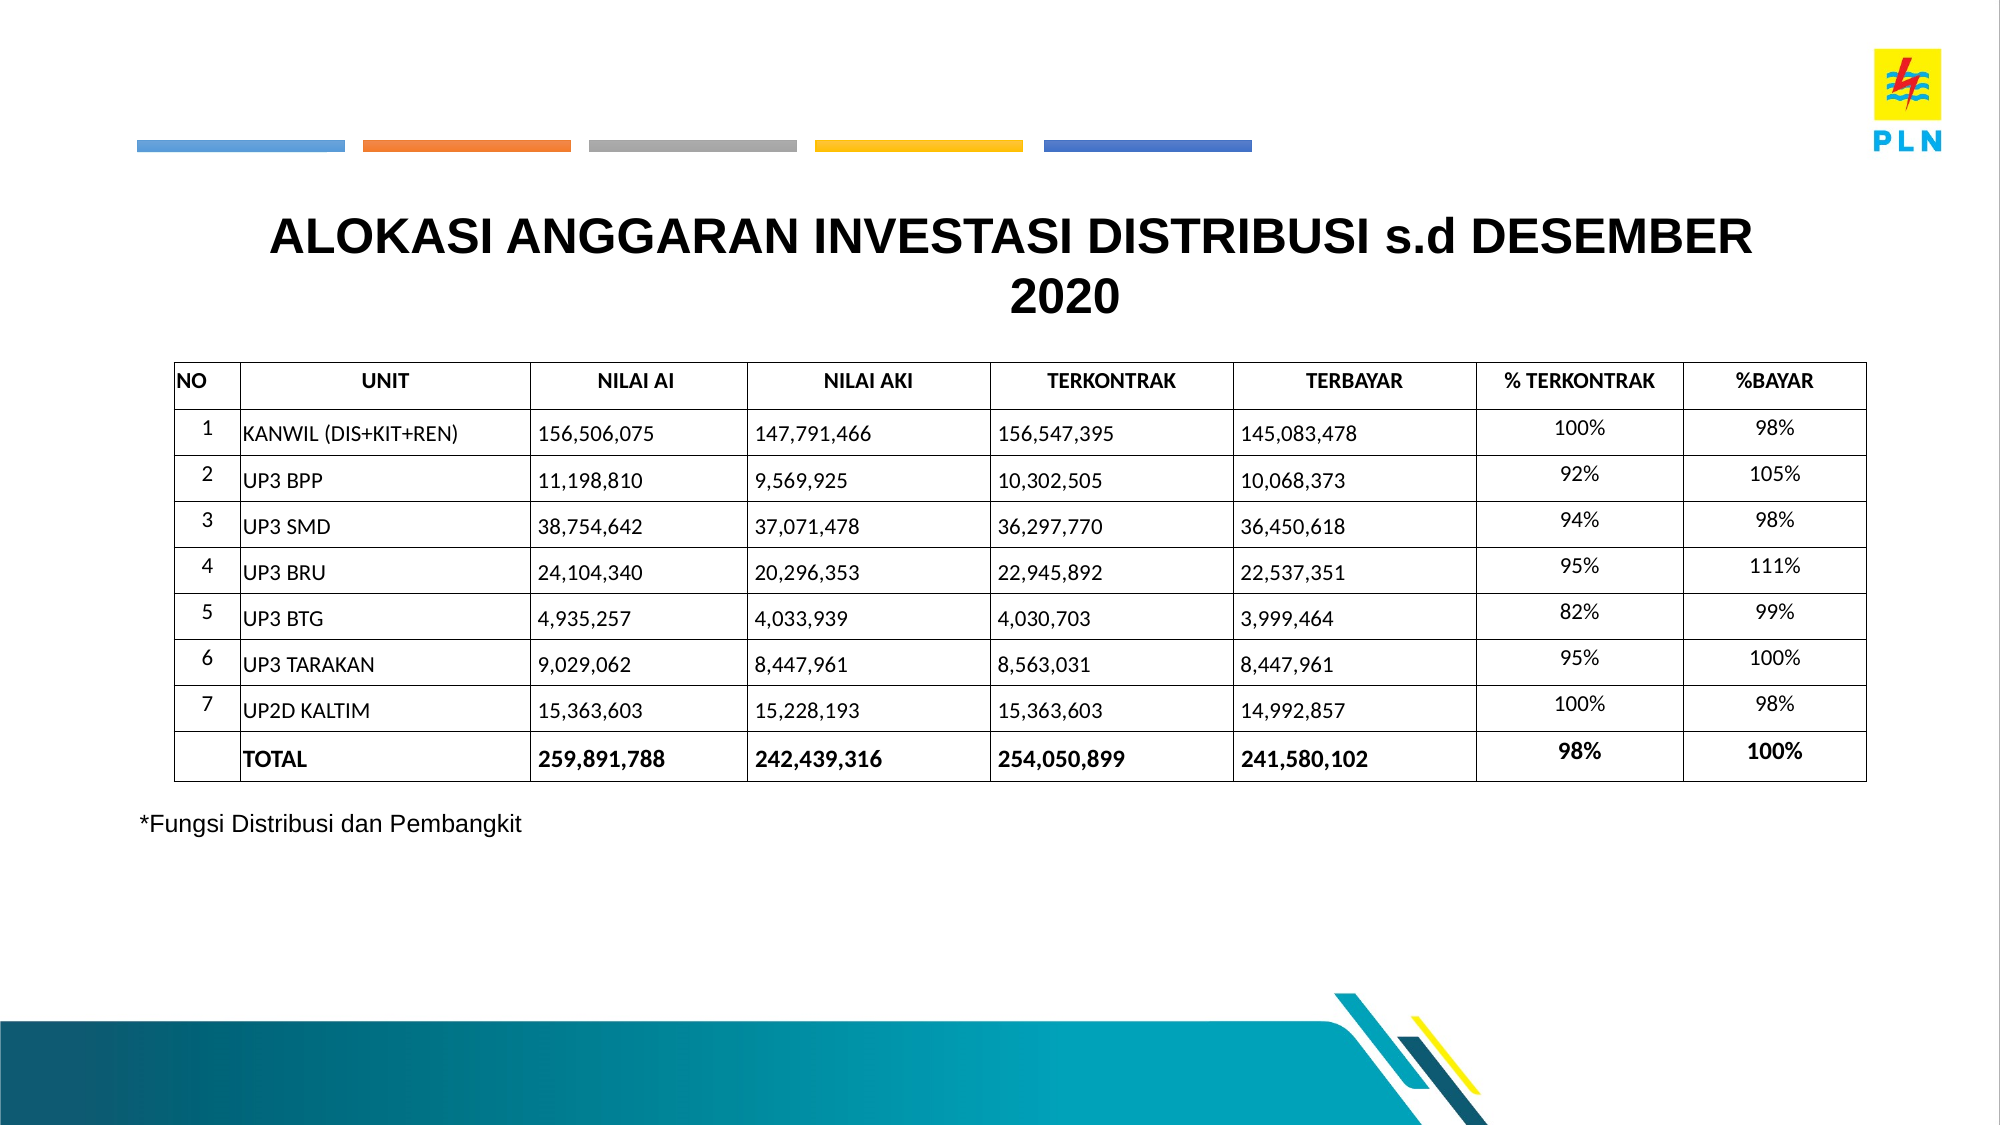

#
ALOKASI ANGGARAN INVESTASI DISTRIBUSI s.d DESEMBER 2020
| NO | UNIT | NILAI AI | NILAI AKI | TERKONTRAK | TERBAYAR | % TERKONTRAK | %BAYAR |
| --- | --- | --- | --- | --- | --- | --- | --- |
| 1 | KANWIL (DIS+KIT+REN) | 156,506,075 | 147,791,466 | 156,547,395 | 145,083,478 | 100% | 98% |
| 2 | UP3 BPP | 11,198,810 | 9,569,925 | 10,302,505 | 10,068,373 | 92% | 105% |
| 3 | UP3 SMD | 38,754,642 | 37,071,478 | 36,297,770 | 36,450,618 | 94% | 98% |
| 4 | UP3 BRU | 24,104,340 | 20,296,353 | 22,945,892 | 22,537,351 | 95% | 111% |
| 5 | UP3 BTG | 4,935,257 | 4,033,939 | 4,030,703 | 3,999,464 | 82% | 99% |
| 6 | UP3 TARAKAN | 9,029,062 | 8,447,961 | 8,563,031 | 8,447,961 | 95% | 100% |
| 7 | UP2D KALTIM | 15,363,603 | 15,228,193 | 15,363,603 | 14,992,857 | 100% | 98% |
|  | TOTAL | 259,891,788 | 242,439,316 | 254,050,899 | 241,580,102 | 98% | 100% |
*Fungsi Distribusi dan Pembangkit